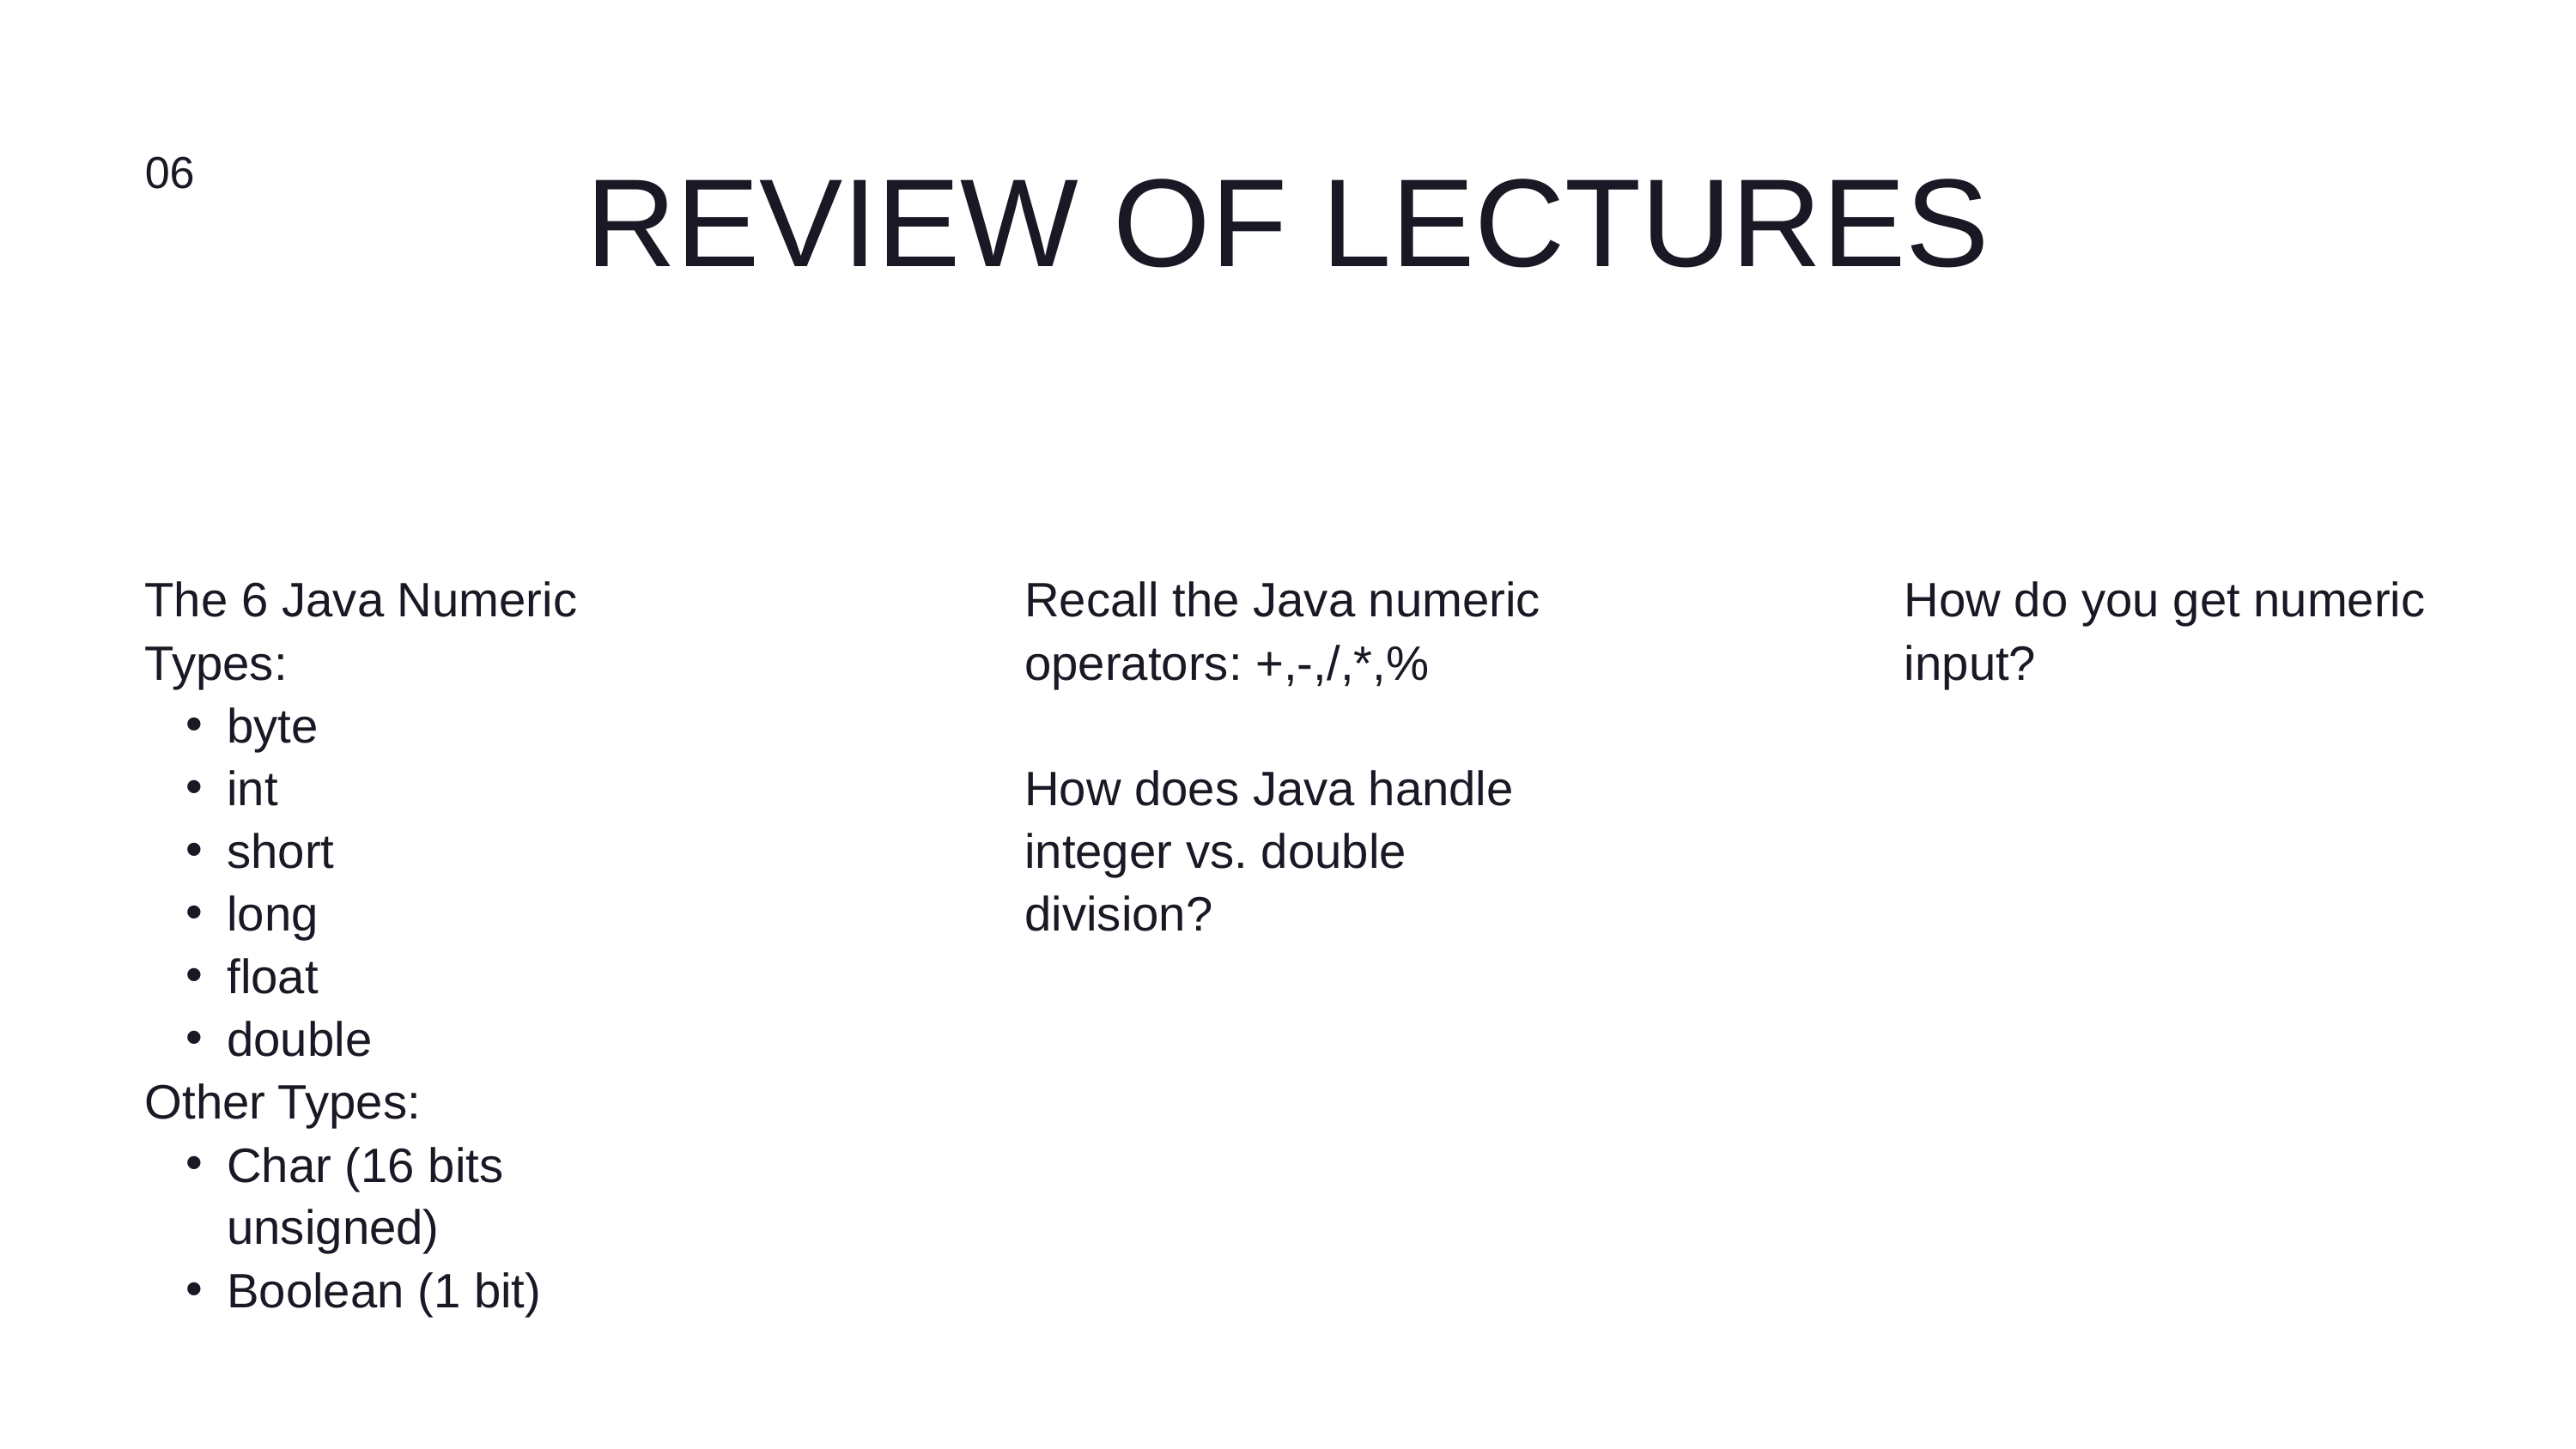

06
REVIEW OF LECTURES
The 6 Java Numeric Types:
byte
int
short
long
float
double
Other Types:
Char (16 bits unsigned)
Boolean (1 bit)
Recall the Java numeric operators: +,-,/,*,%

How does Java handle integer vs. double division?
How do you get numeric input?